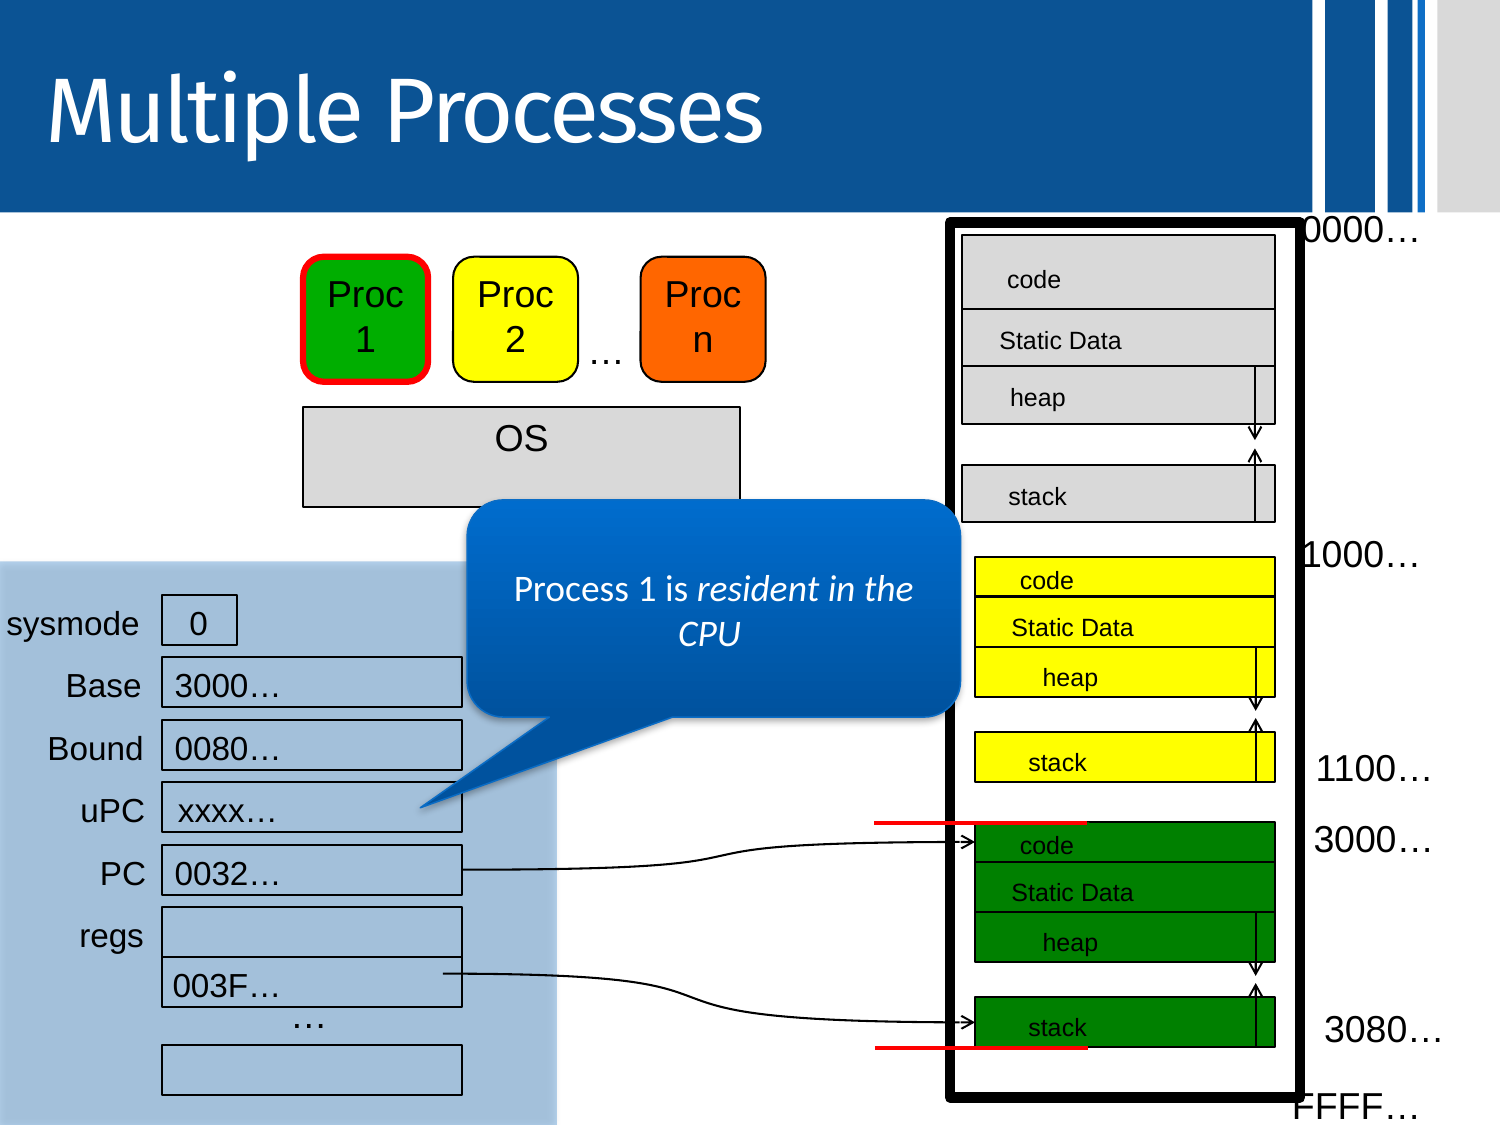

# Multiple Processes
0000…

code

Static Data

heap

stack
Proc 1
Proc 2
Proc n
…
OS
Process 1 is resident in the CPU
1000…

code

Static Data

heap

stack

sysmode

0
Base

3000…
Bound

0080…
1100…
uPC

xxxx…
3000…

code

Static Data

heap

stack
PC

0032…
regs

003F…
…
3080…

FFFF…